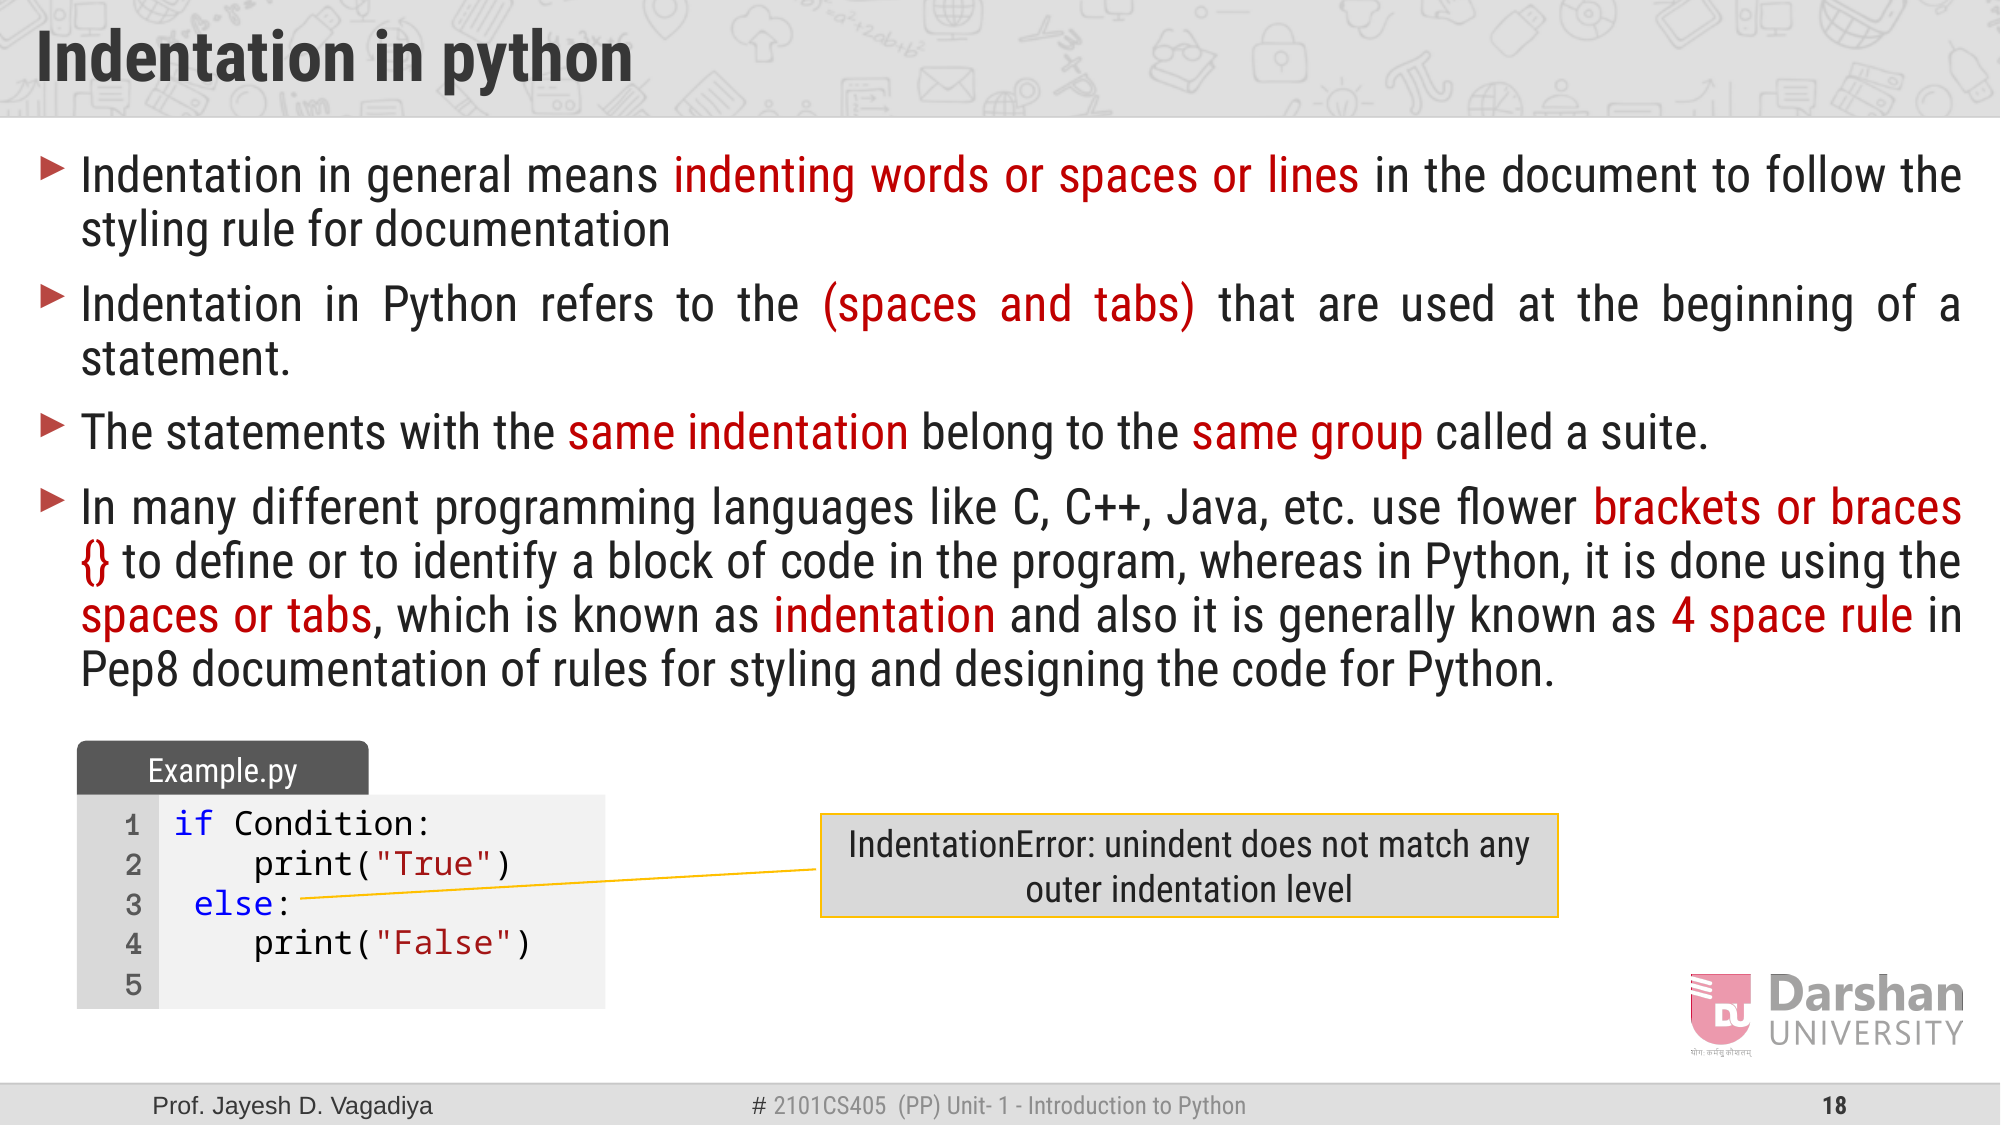

# Indentation in python
Indentation in general means indenting words or spaces or lines in the document to follow the styling rule for documentation
Indentation in Python refers to the (spaces and tabs) that are used at the beginning of a statement.
The statements with the same indentation belong to the same group called a suite.
In many different programming languages like C, C++, Java, etc. use flower brackets or braces {} to define or to identify a block of code in the program, whereas in Python, it is done using the spaces or tabs, which is known as indentation and also it is generally known as 4 space rule in Pep8 documentation of rules for styling and designing the code for Python.

Example.py
1
2
3
4
5
if Condition:
    print("True")
 else:
    print("False")

IndentationError: unindent does not match any outer indentation level